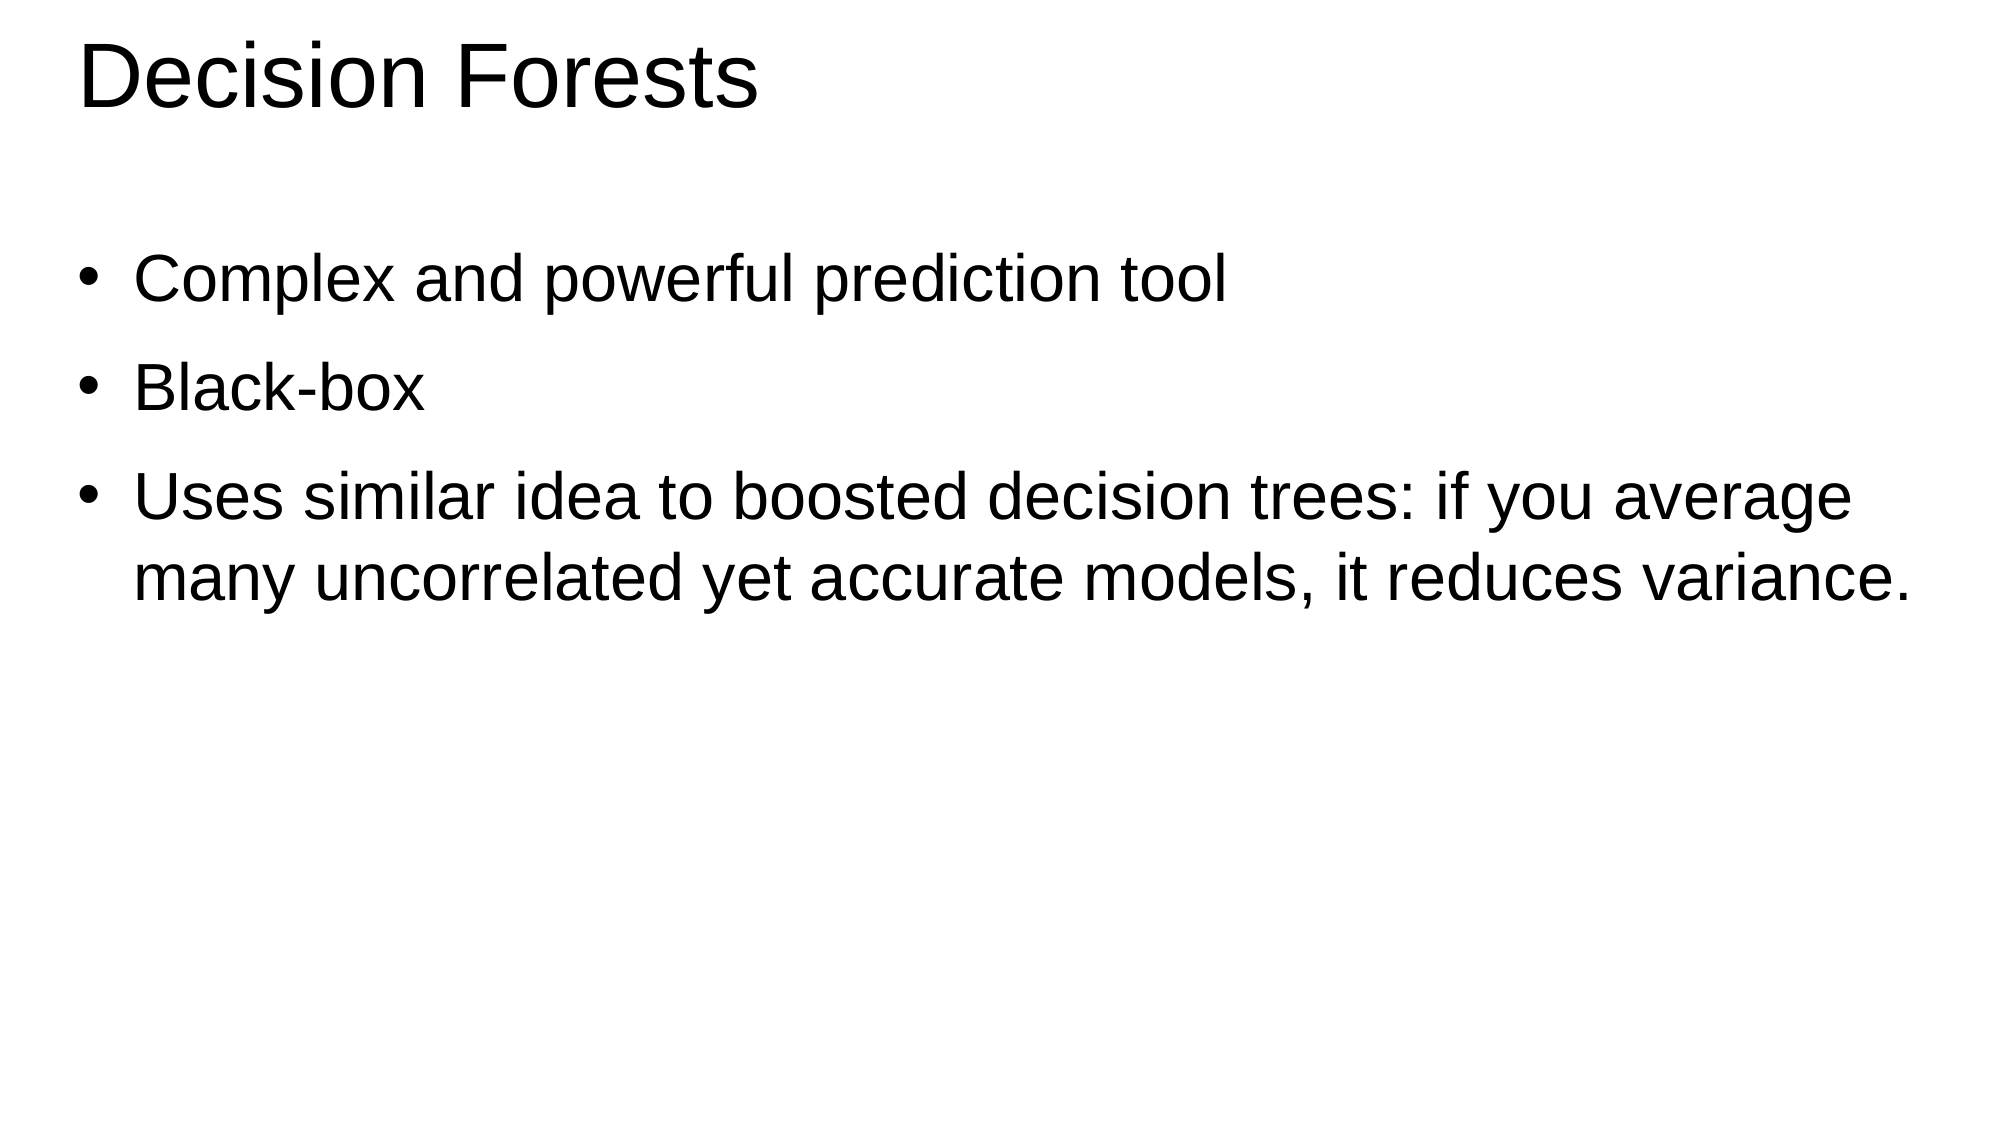

# Decision Forests
Complex and powerful prediction tool
Black-box
Uses similar idea to boosted decision trees: if you average many uncorrelated yet accurate models, it reduces variance.